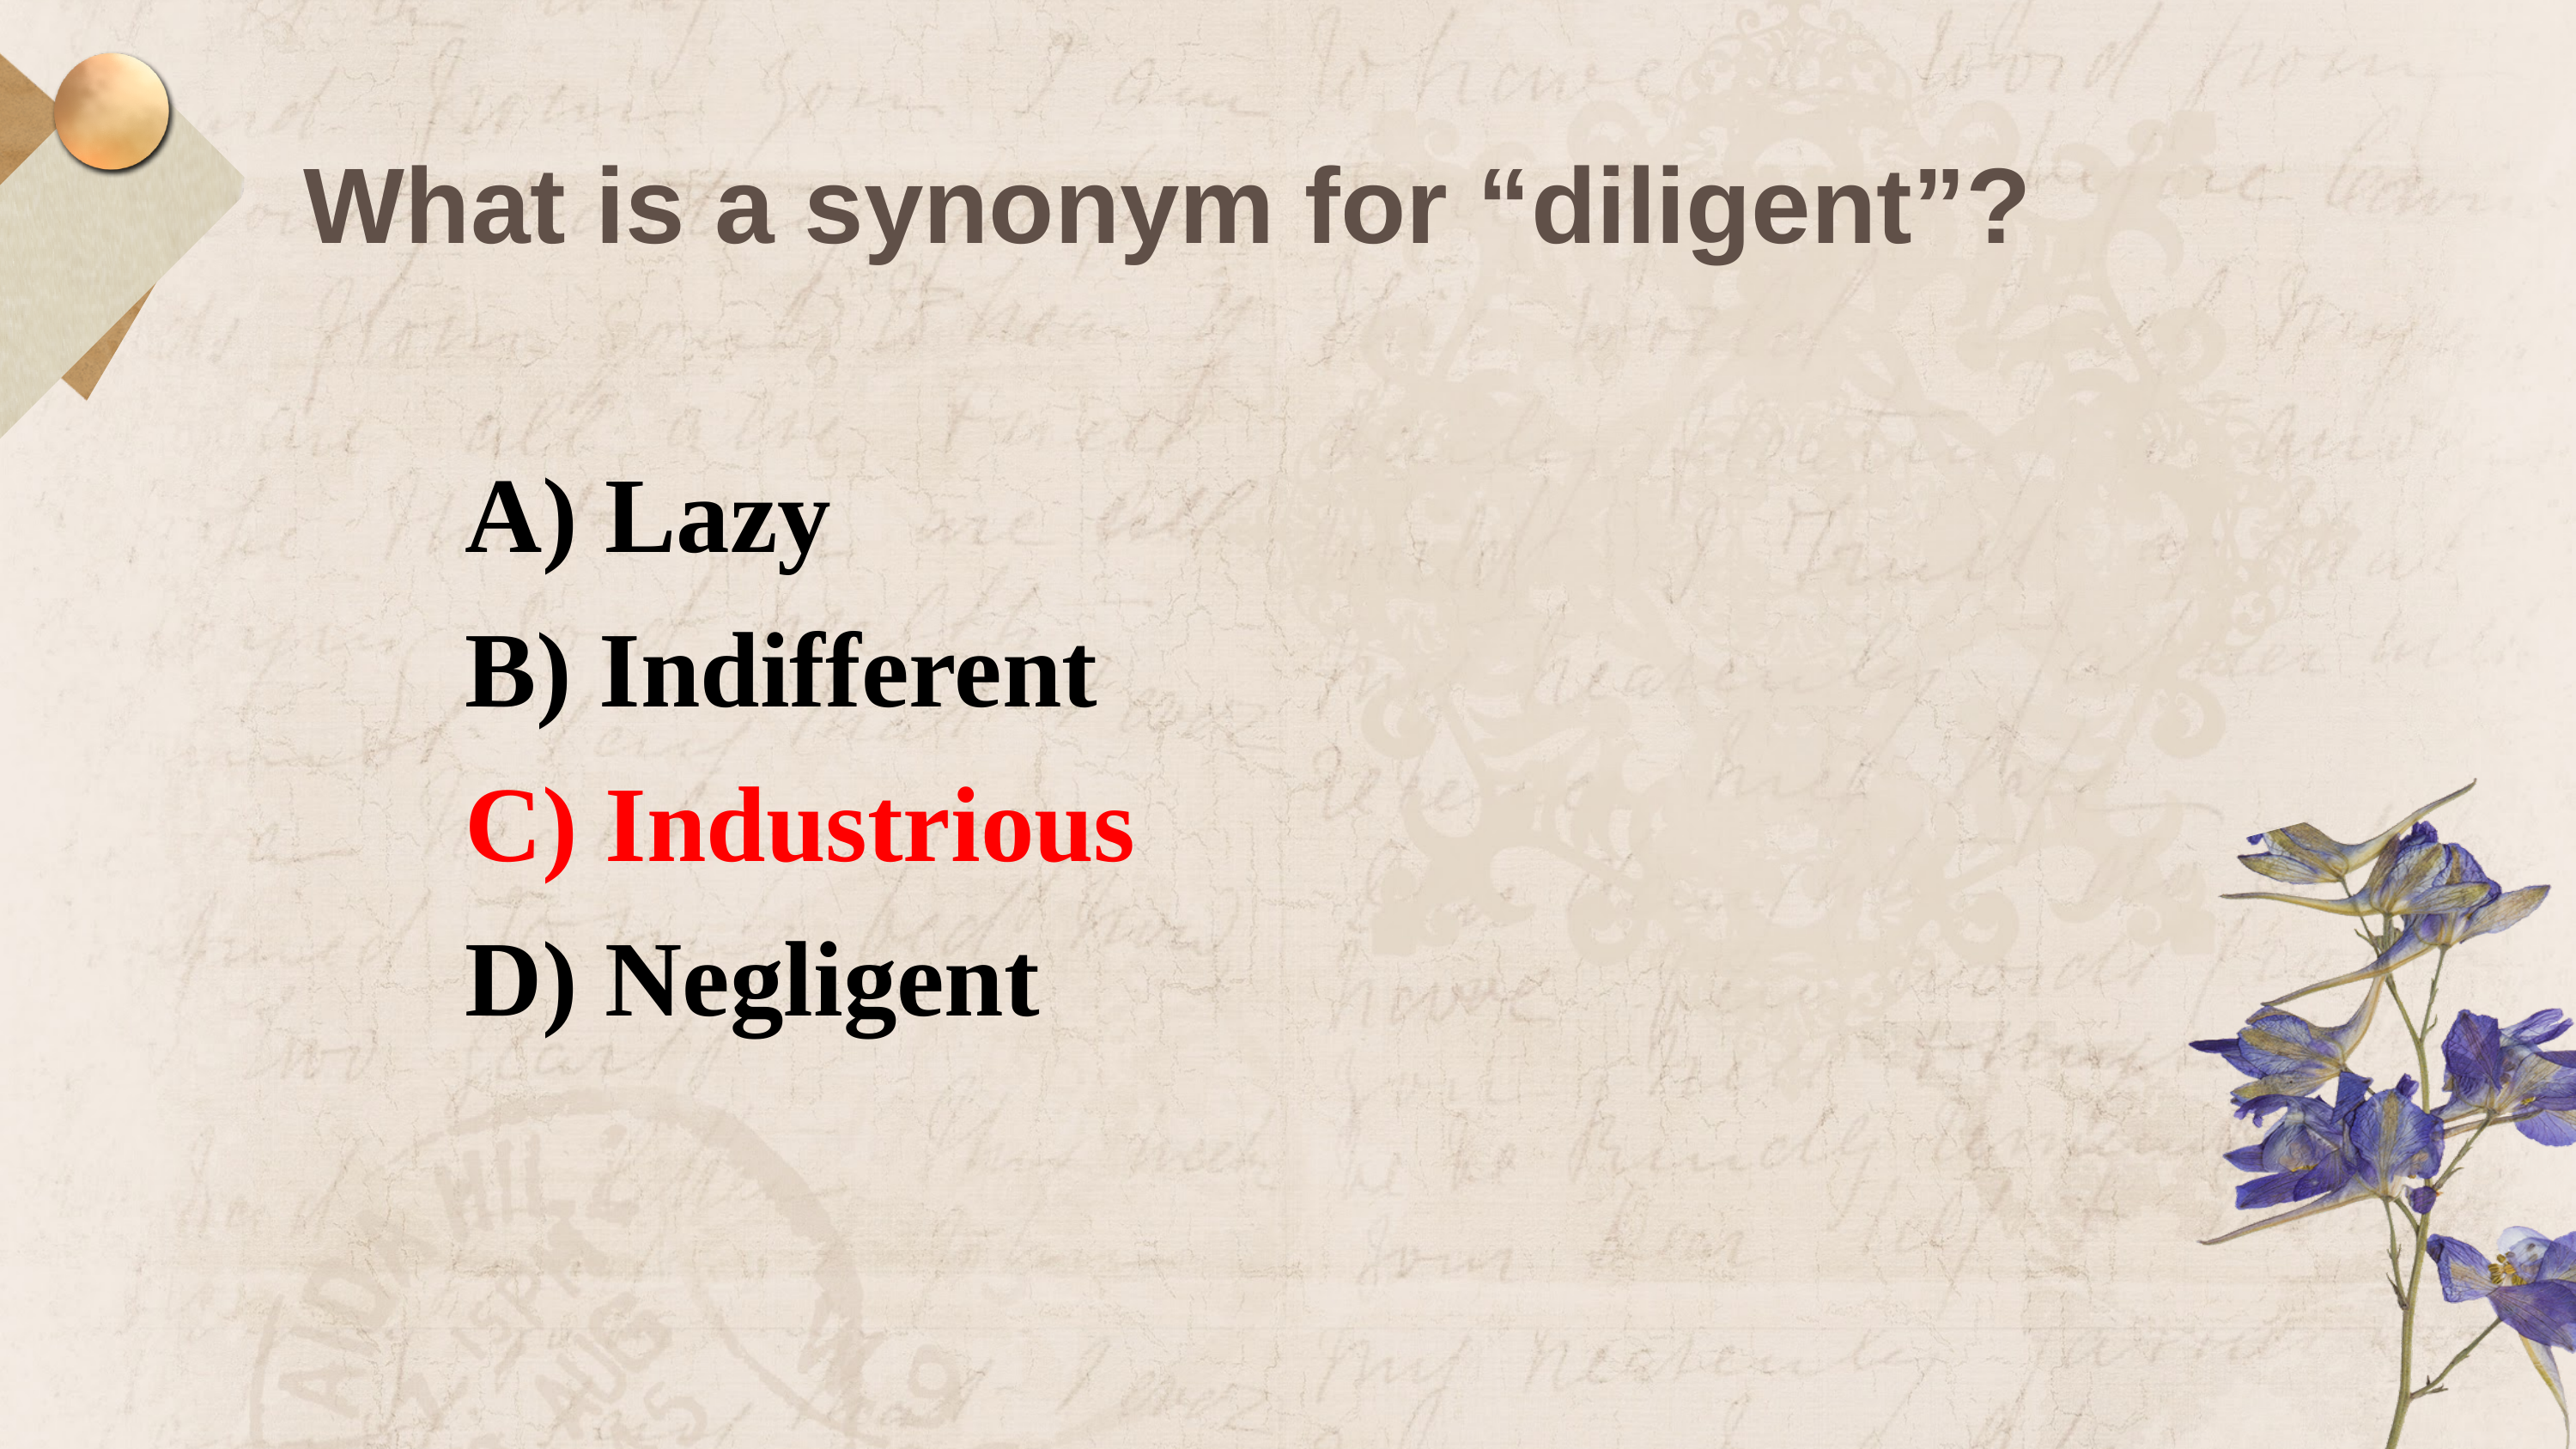

What is a synonym for “diligent”?

	A) Lazy
B) Indifferent
C) Industrious
D) Negligent